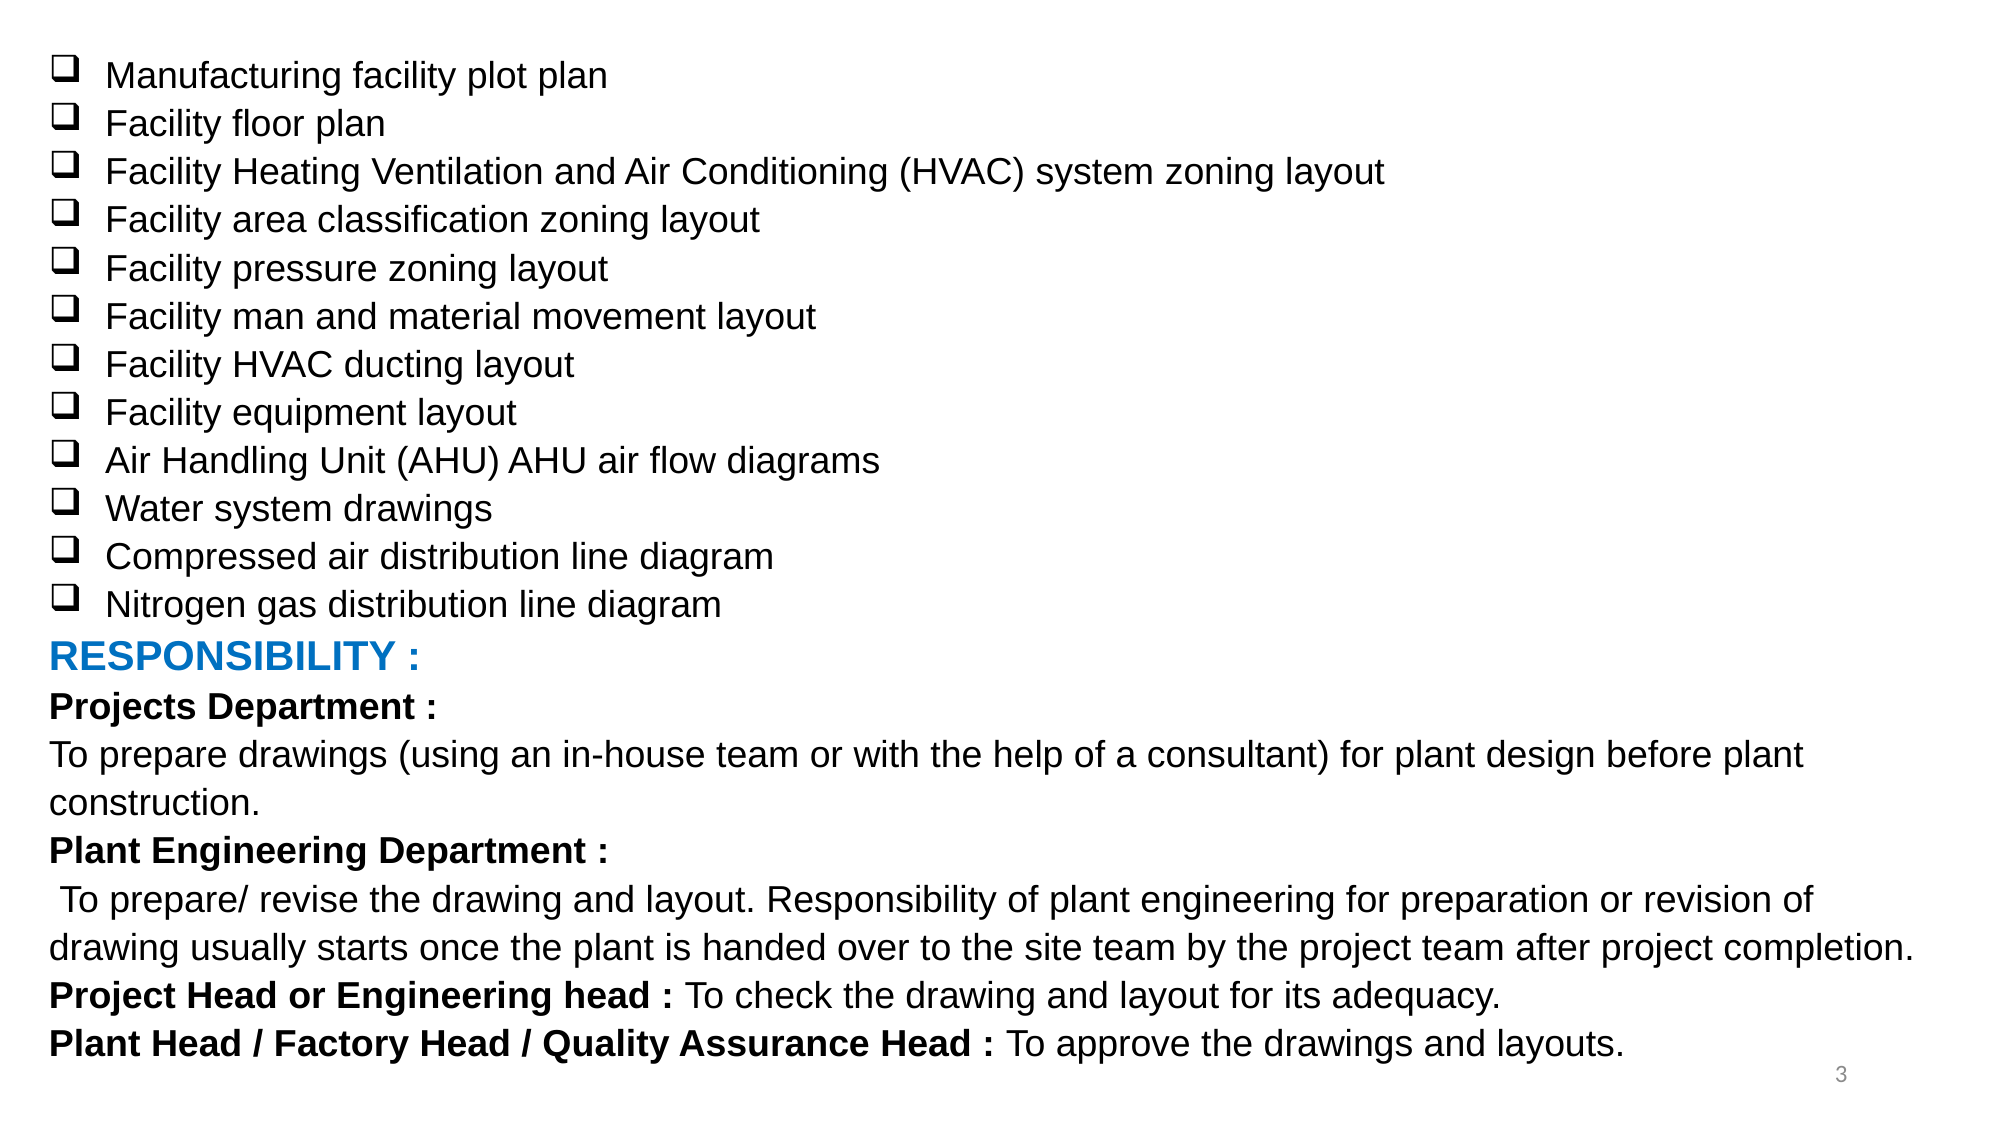

Manufacturing facility plot plan
Facility floor plan
Facility Heating Ventilation and Air Conditioning (HVAC) system zoning layout
Facility area classification zoning layout
Facility pressure zoning layout
Facility man and material movement layout
Facility HVAC ducting layout
Facility equipment layout
Air Handling Unit (AHU) AHU air flow diagrams
Water system drawings
Compressed air distribution line diagram
Nitrogen gas distribution line diagram
RESPONSIBILITY :
Projects Department :
To prepare drawings (using an in-house team or with the help of a consultant) for plant design before plant construction.
Plant Engineering Department :
 To prepare/ revise the drawing and layout. Responsibility of plant engineering for preparation or revision of drawing usually starts once the plant is handed over to the site team by the project team after project completion.
Project Head or Engineering head : To check the drawing and layout for its adequacy.
Plant Head / Factory Head / Quality Assurance Head : To approve the drawings and layouts.

3